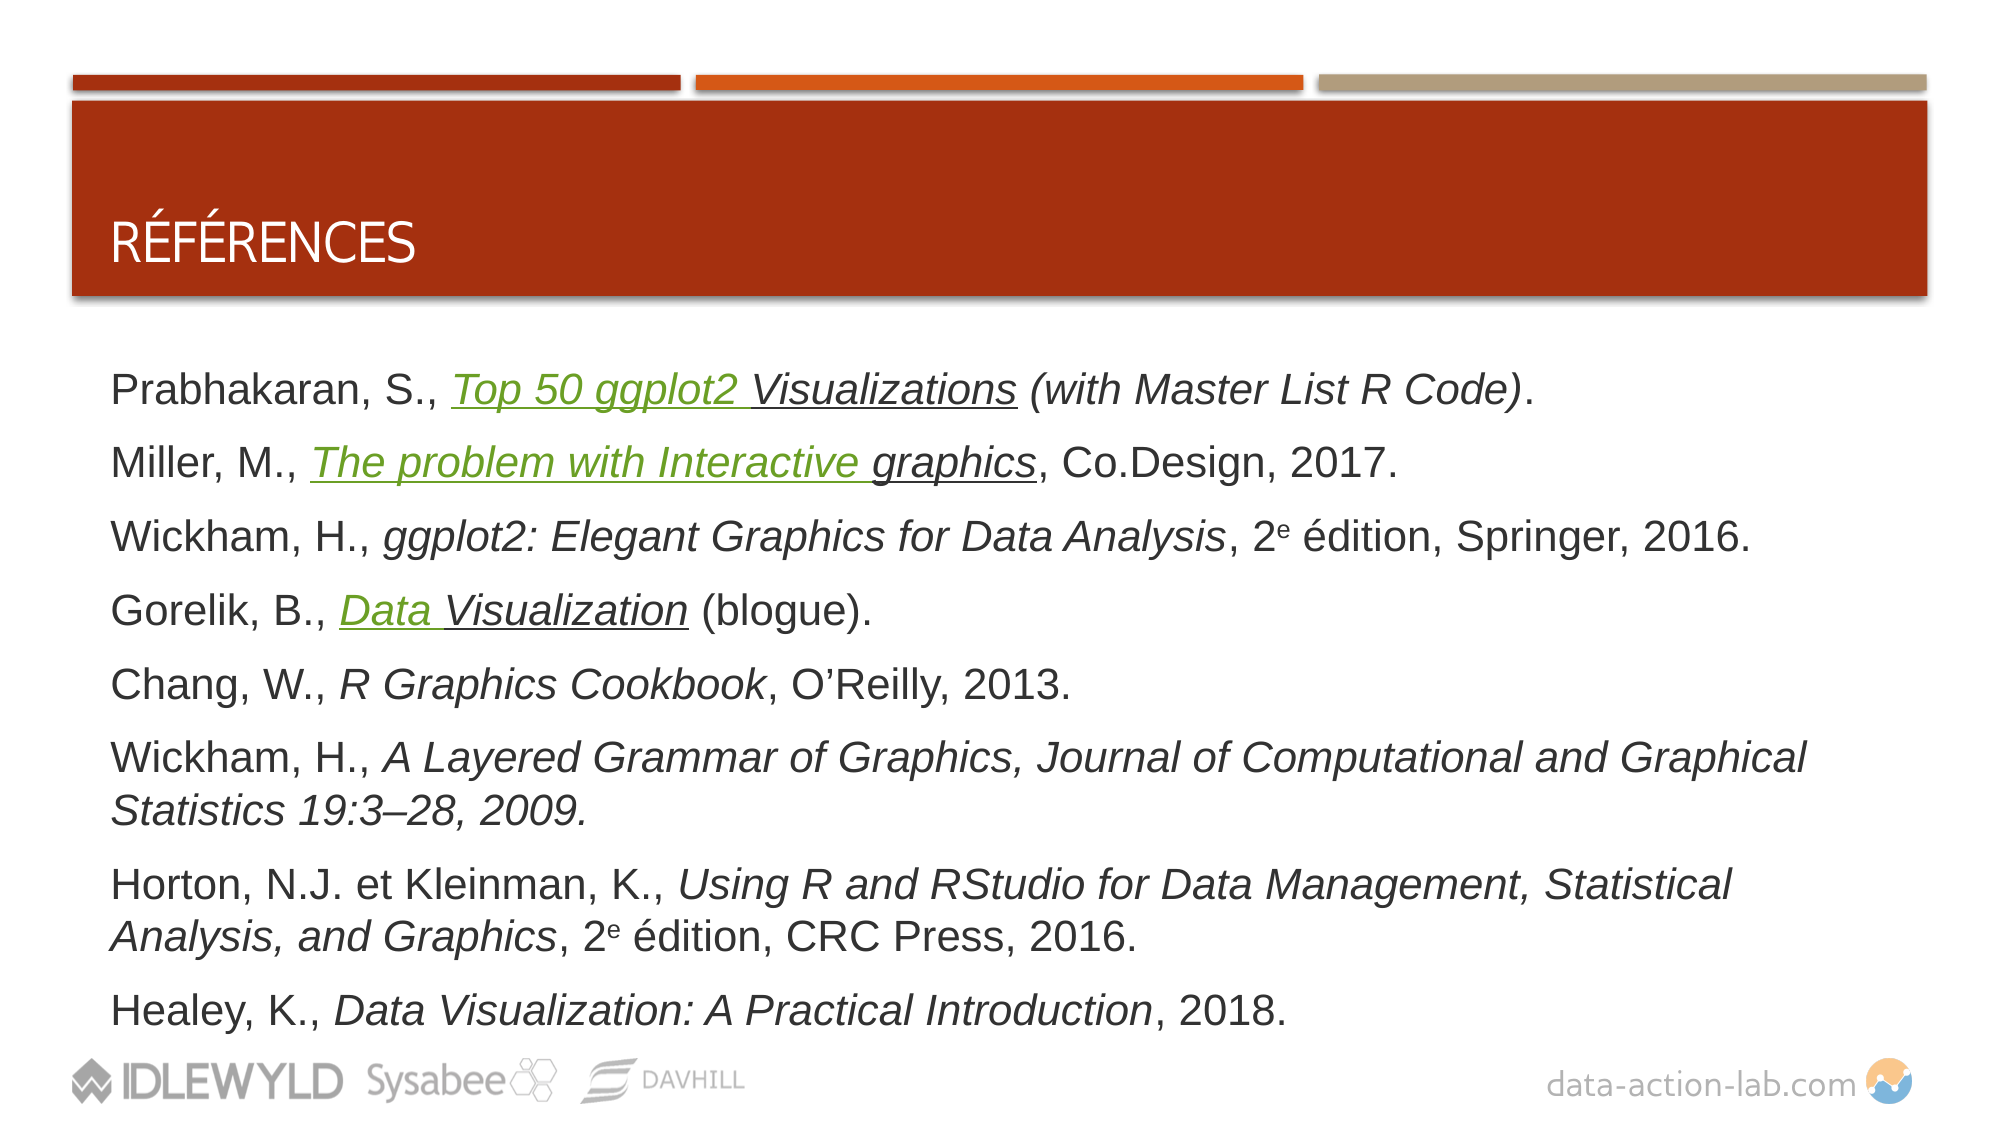

# RÉfÉrences
Prabhakaran, S., Top 50 ggplot2 Visualizations (with Master List R Code).
Miller, M., The problem with Interactive graphics, Co.Design, 2017.
Wickham, H., ggplot2: Elegant Graphics for Data Analysis, 2e édition, Springer, 2016.
Gorelik, B., Data Visualization (blogue).
Chang, W., R Graphics Cookbook, O’Reilly, 2013.
Wickham, H., A Layered Grammar of Graphics, Journal of Computational and Graphical Statistics 19:3–28, 2009.
Horton, N.J. et Kleinman, K., Using R and RStudio for Data Management, Statistical Analysis, and Graphics, 2e édition, CRC Press, 2016.
Healey, K., Data Visualization: A Practical Introduction, 2018.